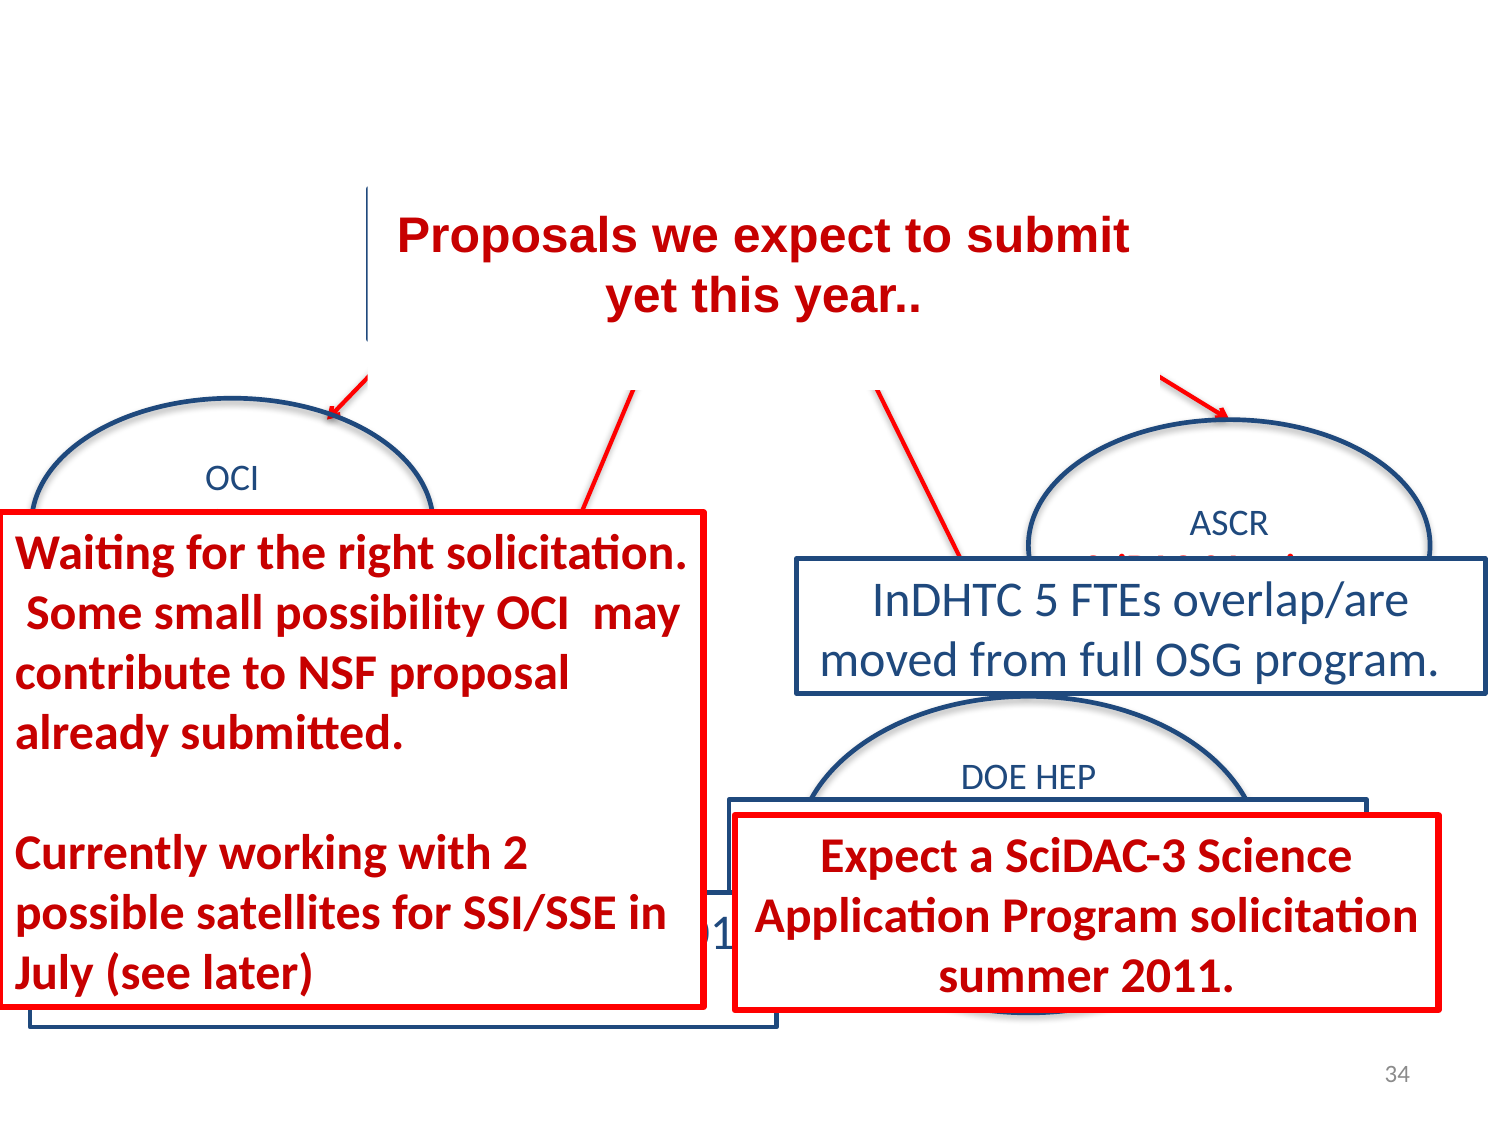

Proposals we expect to submit yet this year..

Each Program Office across
DOE and NSF “expect” to  contribute to a Different Project

OCI
Campus Infrastructure ?
Software Institute?
ASCR
SciDAC-3 Institutes
Waiting for the right solicitation.  Some small possibility OCI  may contribute to NSF proposal already submitted.

Currently working with 2 possible satellites for SSI/SSE in July (see later)
InDHTC 5 FTEs overlap/are moved from full OSG program.

DOE HEP
SciDAC-3
Science Application Project?
LHC operations?
1 year extension Mar 2011- Mar 2012.
Expect a SciDAC-3 Science Application Program solicitation summer 2011.
NSF MPS
OSG’
submitted 40% Budget to NSF 2012 thru 2016.
34